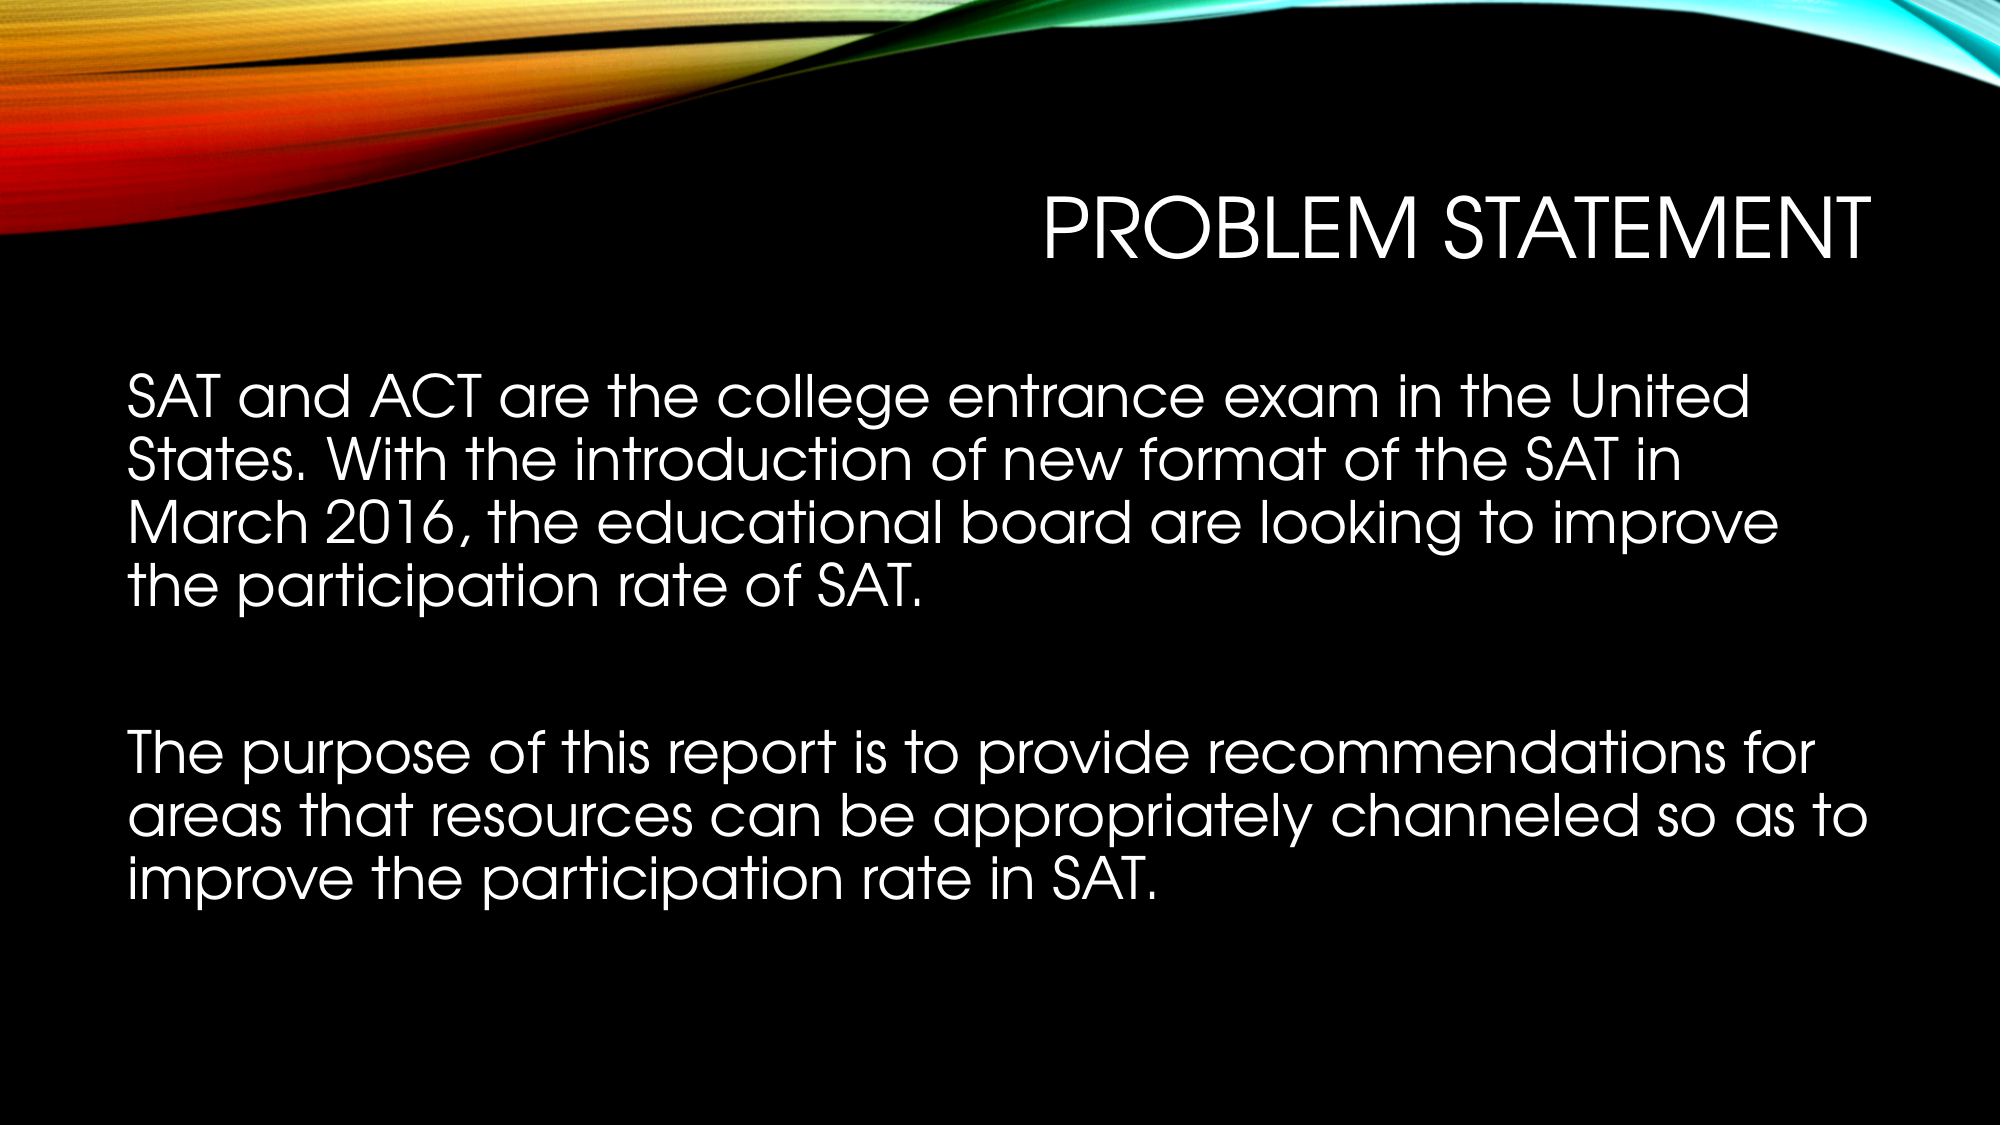

# Problem Statement
SAT and ACT are the college entrance exam in the United States. With the introduction of new format of the SAT in March 2016, the educational board are looking to improve the participation rate of SAT.

The purpose of this report is to provide recommendations for areas that resources can be appropriately channeled so as to improve the participation rate in SAT.